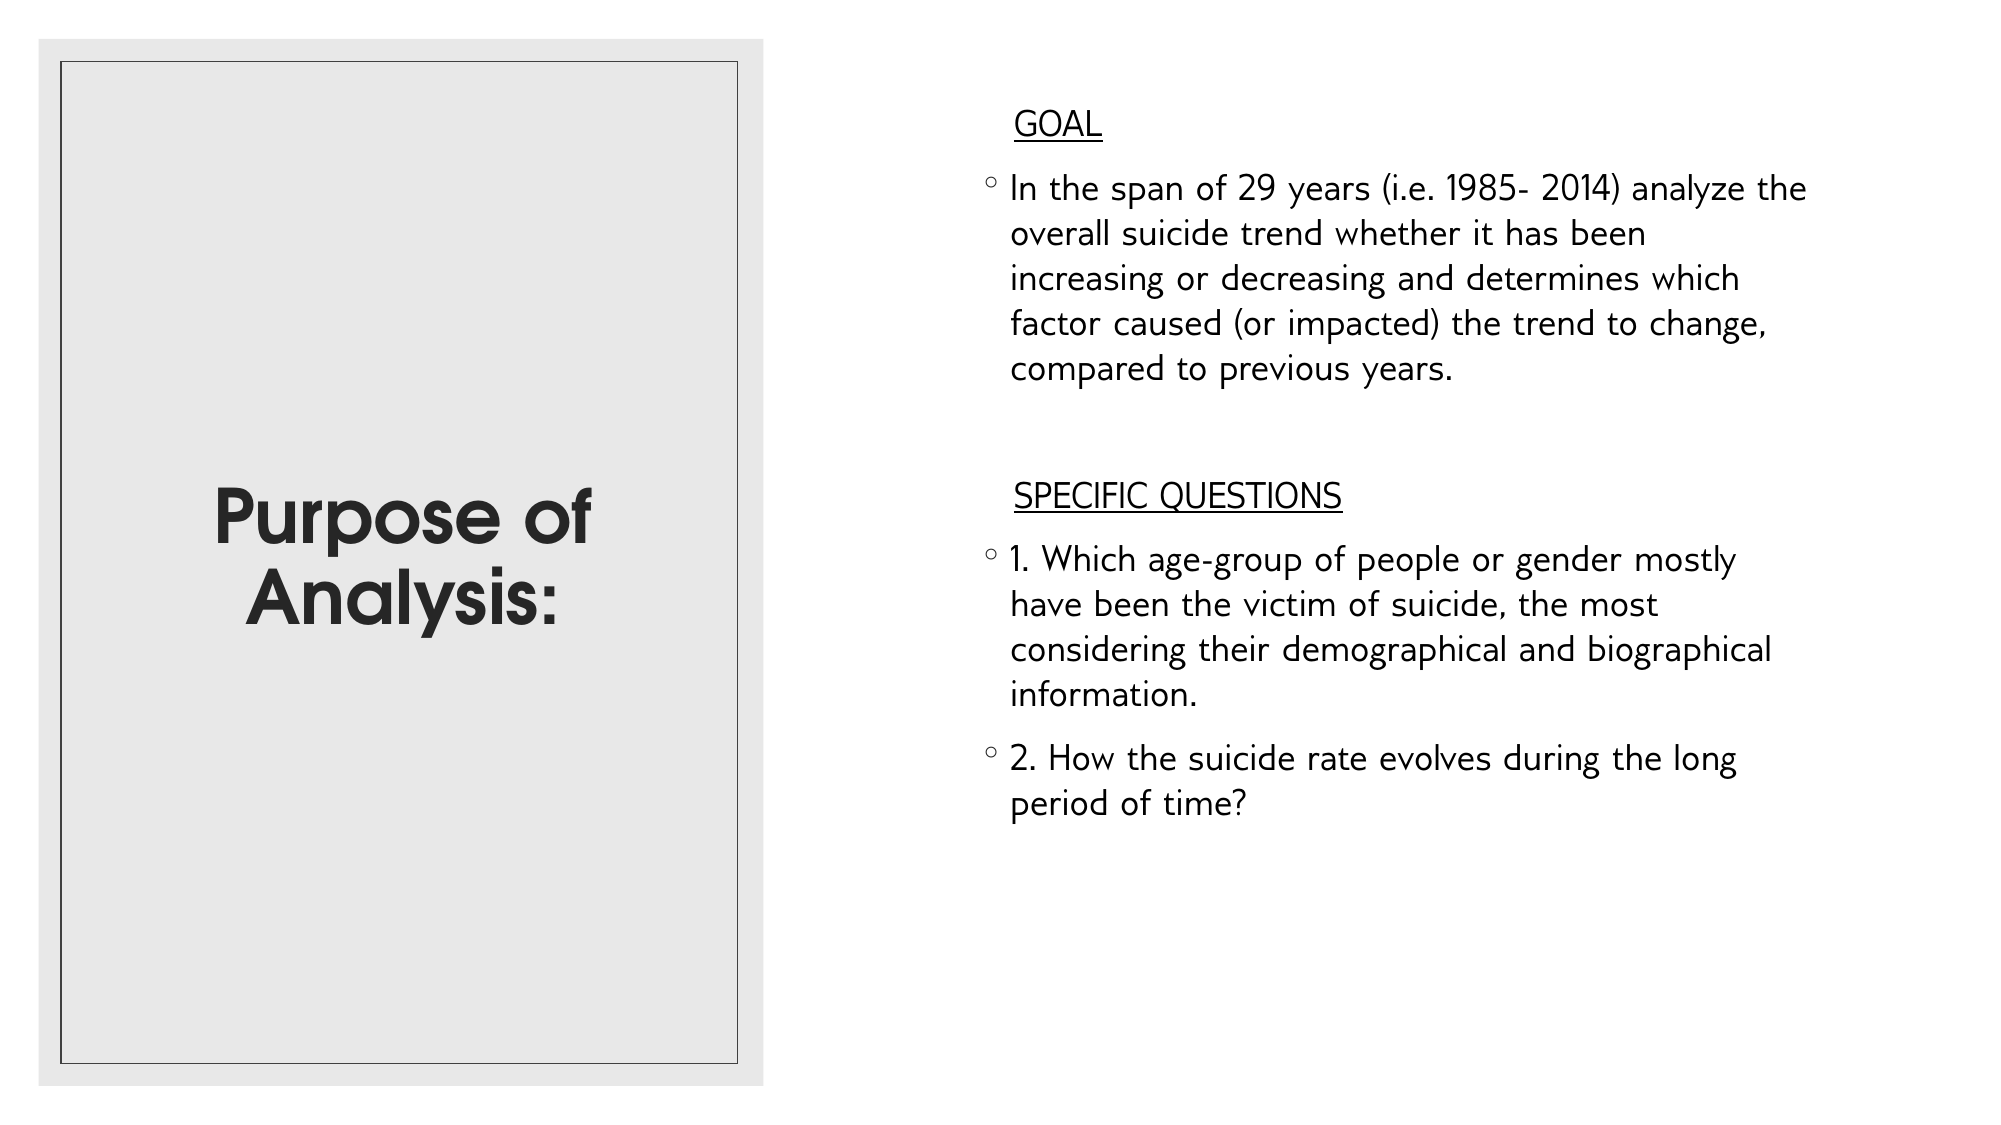

# Purpose of Analysis:
   GOAL
In the span of 29 years (i.e. 1985- 2014) analyze the overall suicide trend whether it has been increasing or decreasing and determines which factor caused (or impacted) the trend to change, compared to previous years.

   SPECIFIC QUESTIONS
1. Which age-group of people or gender mostly have been the victim of suicide, the most considering their demographical and biographical information.
2. How the suicide rate evolves during the long period of time?